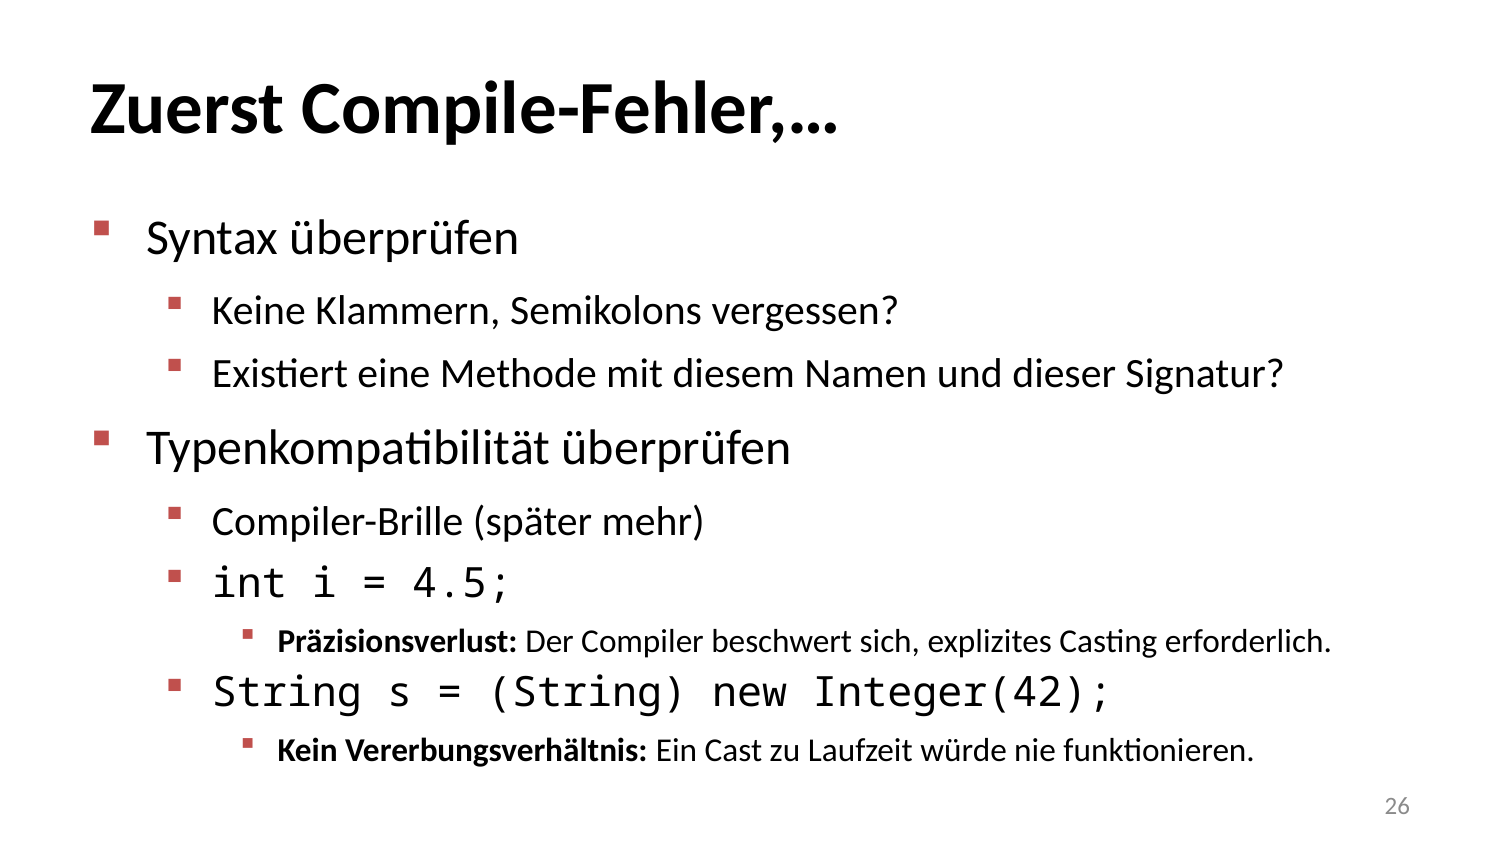

# Zuerst Compile-Fehler,…
Syntax überprüfen
Keine Klammern, Semikolons vergessen?
Existiert eine Methode mit diesem Namen und dieser Signatur?
Typenkompatibilität überprüfen
Compiler-Brille (später mehr)
int i = 4.5;
Präzisionsverlust: Der Compiler beschwert sich, explizites Casting erforderlich.
String s = (String) new Integer(42);
Kein Vererbungsverhältnis: Ein Cast zu Laufzeit würde nie funktionieren.
26